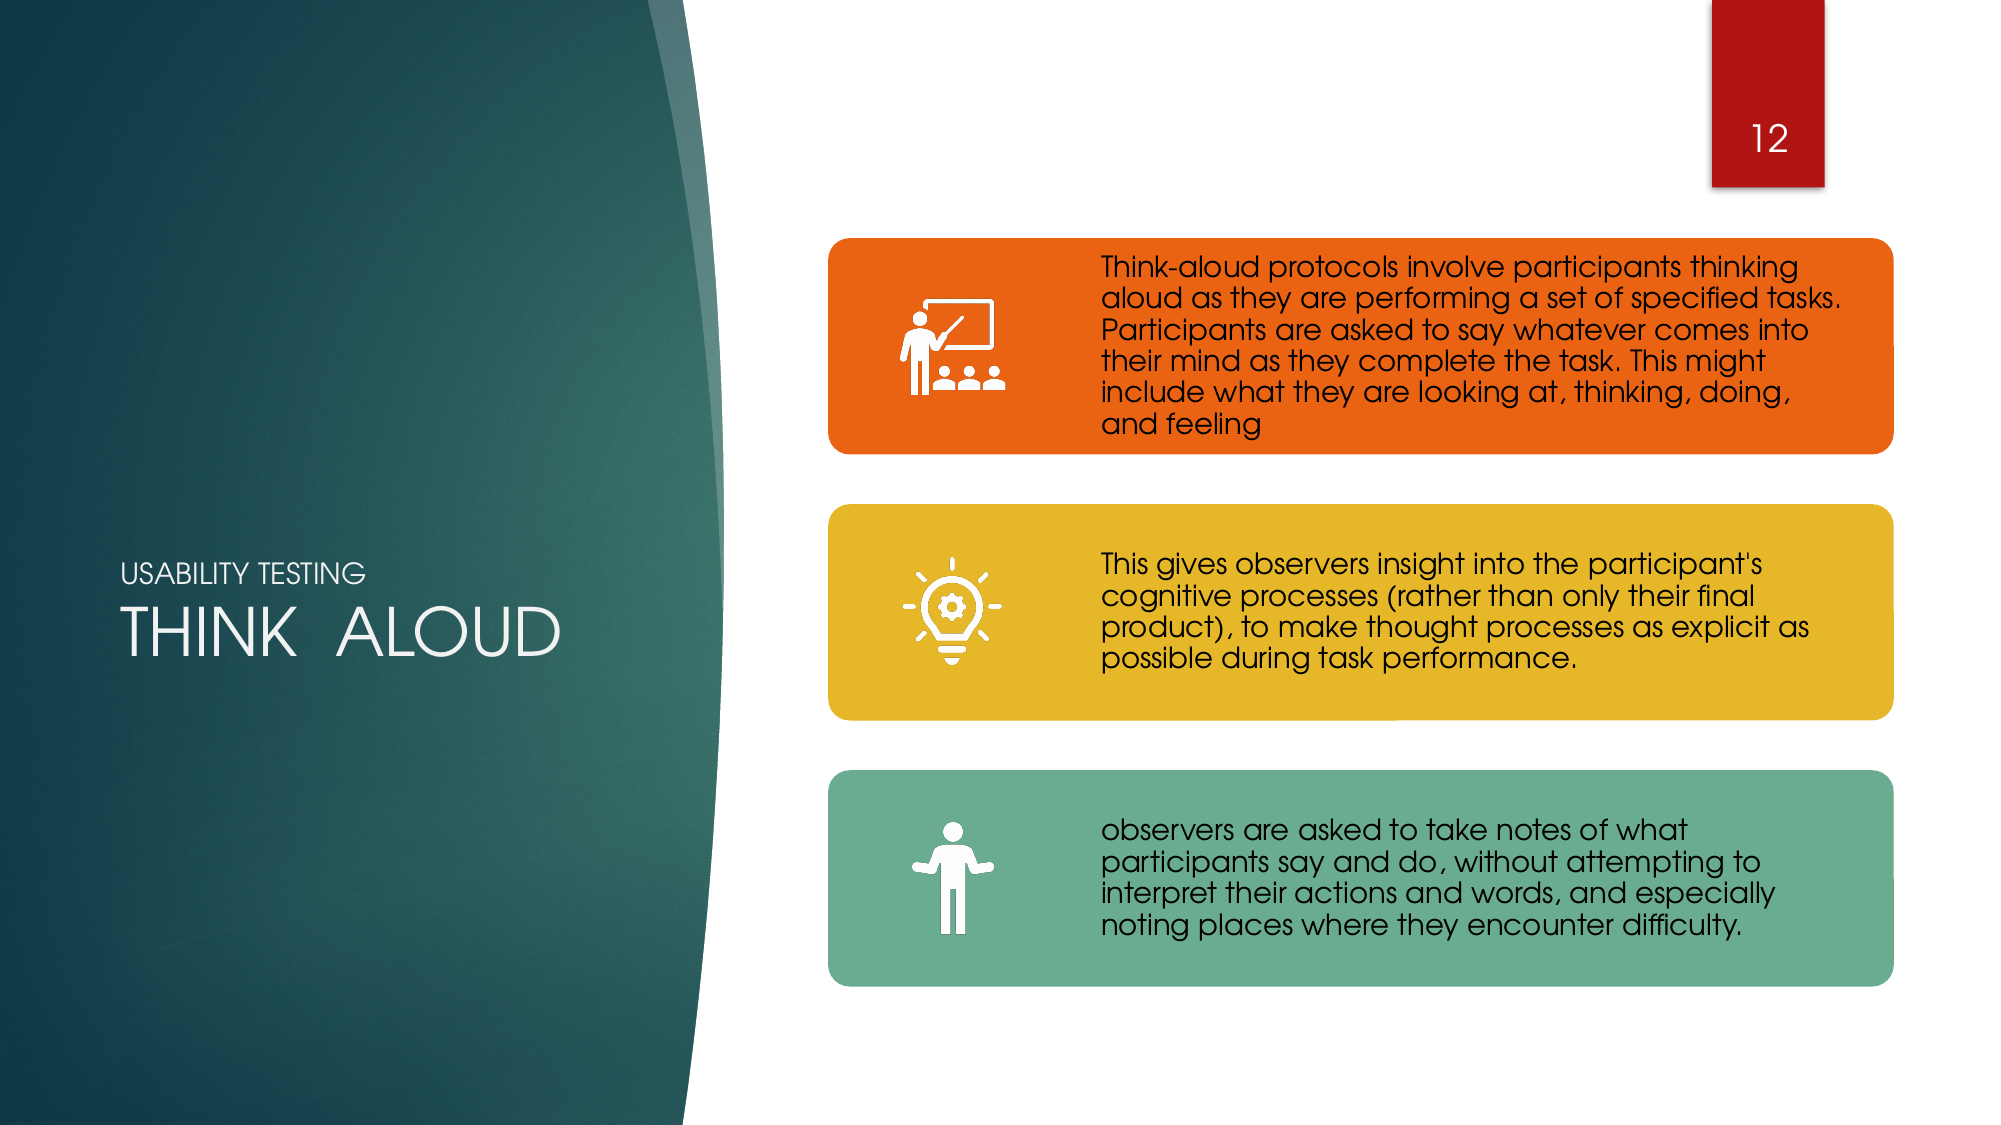

12
# USABILITY TESTING THINK  ALOUD
Think-aloud protocols involve participants thinking aloud as they are performing a set of specified tasks. Participants are asked to say whatever comes into their mind as they complete the task. This might include what they are looking at, thinking, doing, and feeling
This gives observers insight into the participant's cognitive processes (rather than only their final product), to make thought processes as explicit as possible during task performance.
observers are asked to take notes of what participants say and do, without attempting to interpret their actions and words, and especially noting places where they encounter difficulty.